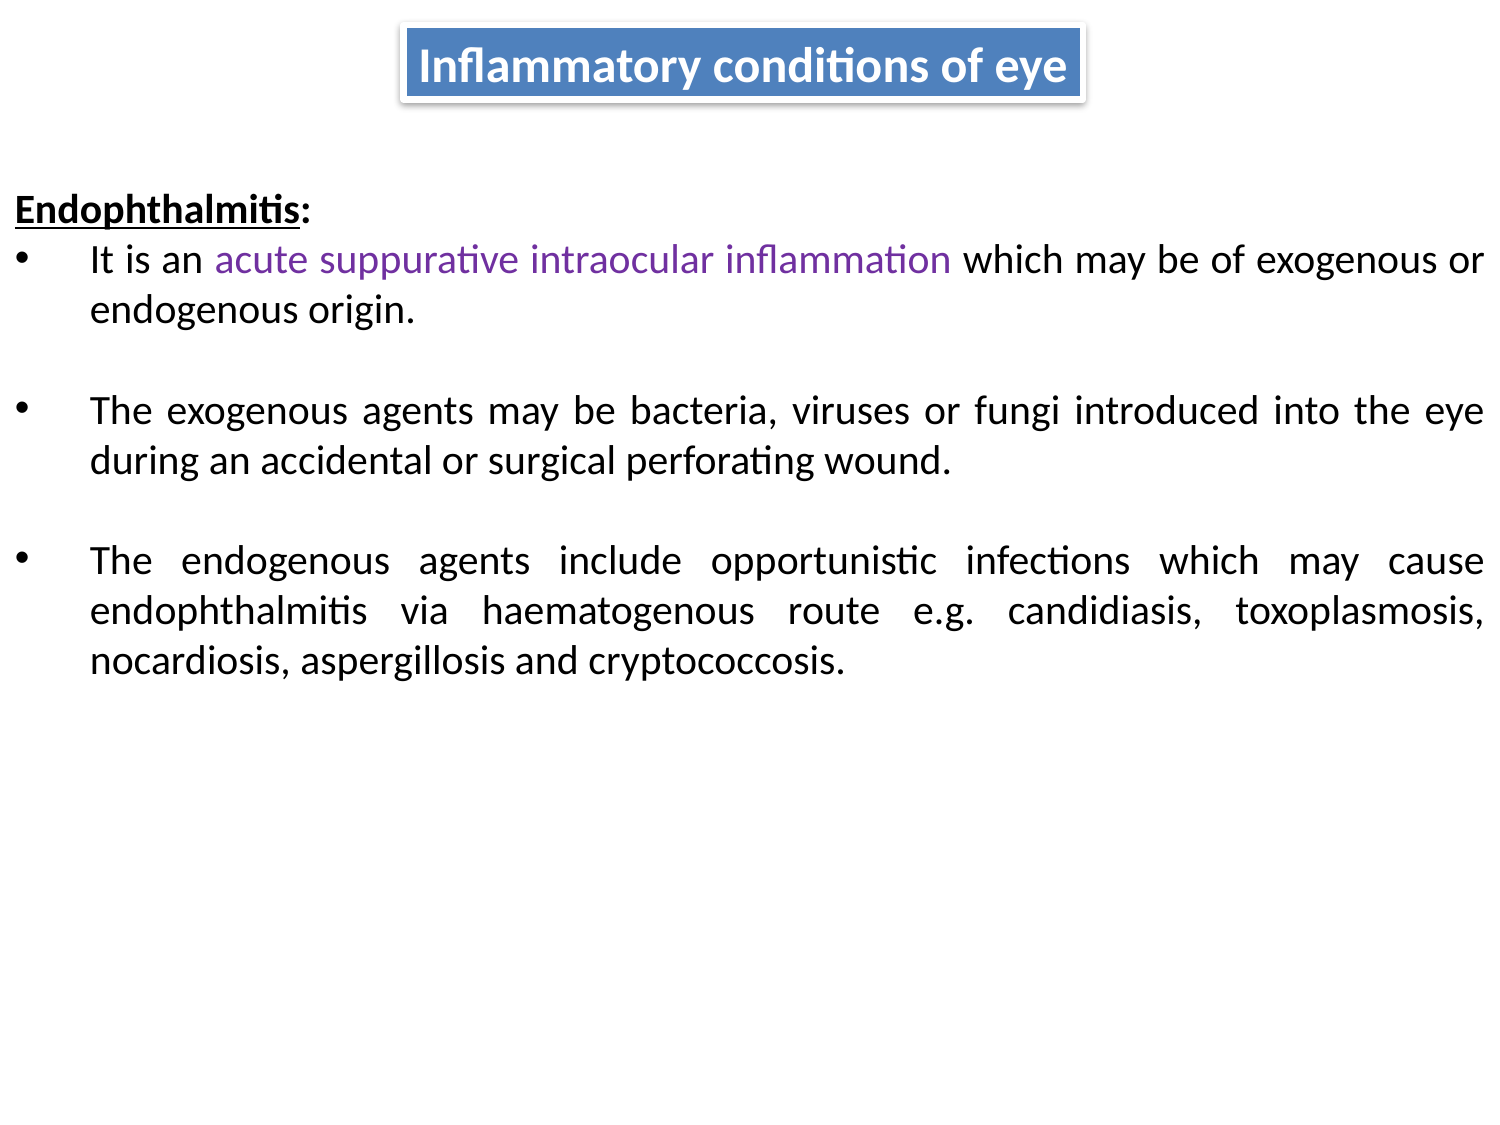

Inflammatory conditions of eye
Endophthalmitis:
It is an acute suppurative intraocular inflammation which may be of exogenous or endogenous origin.

The exogenous agents may be bacteria, viruses or fungi introduced into the eye during an accidental or surgical perforating wound.

The endogenous agents include opportunistic infections which may cause endophthalmitis via haematogenous route e.g. candidiasis, toxoplasmosis, nocardiosis, aspergillosis and cryptococcosis.